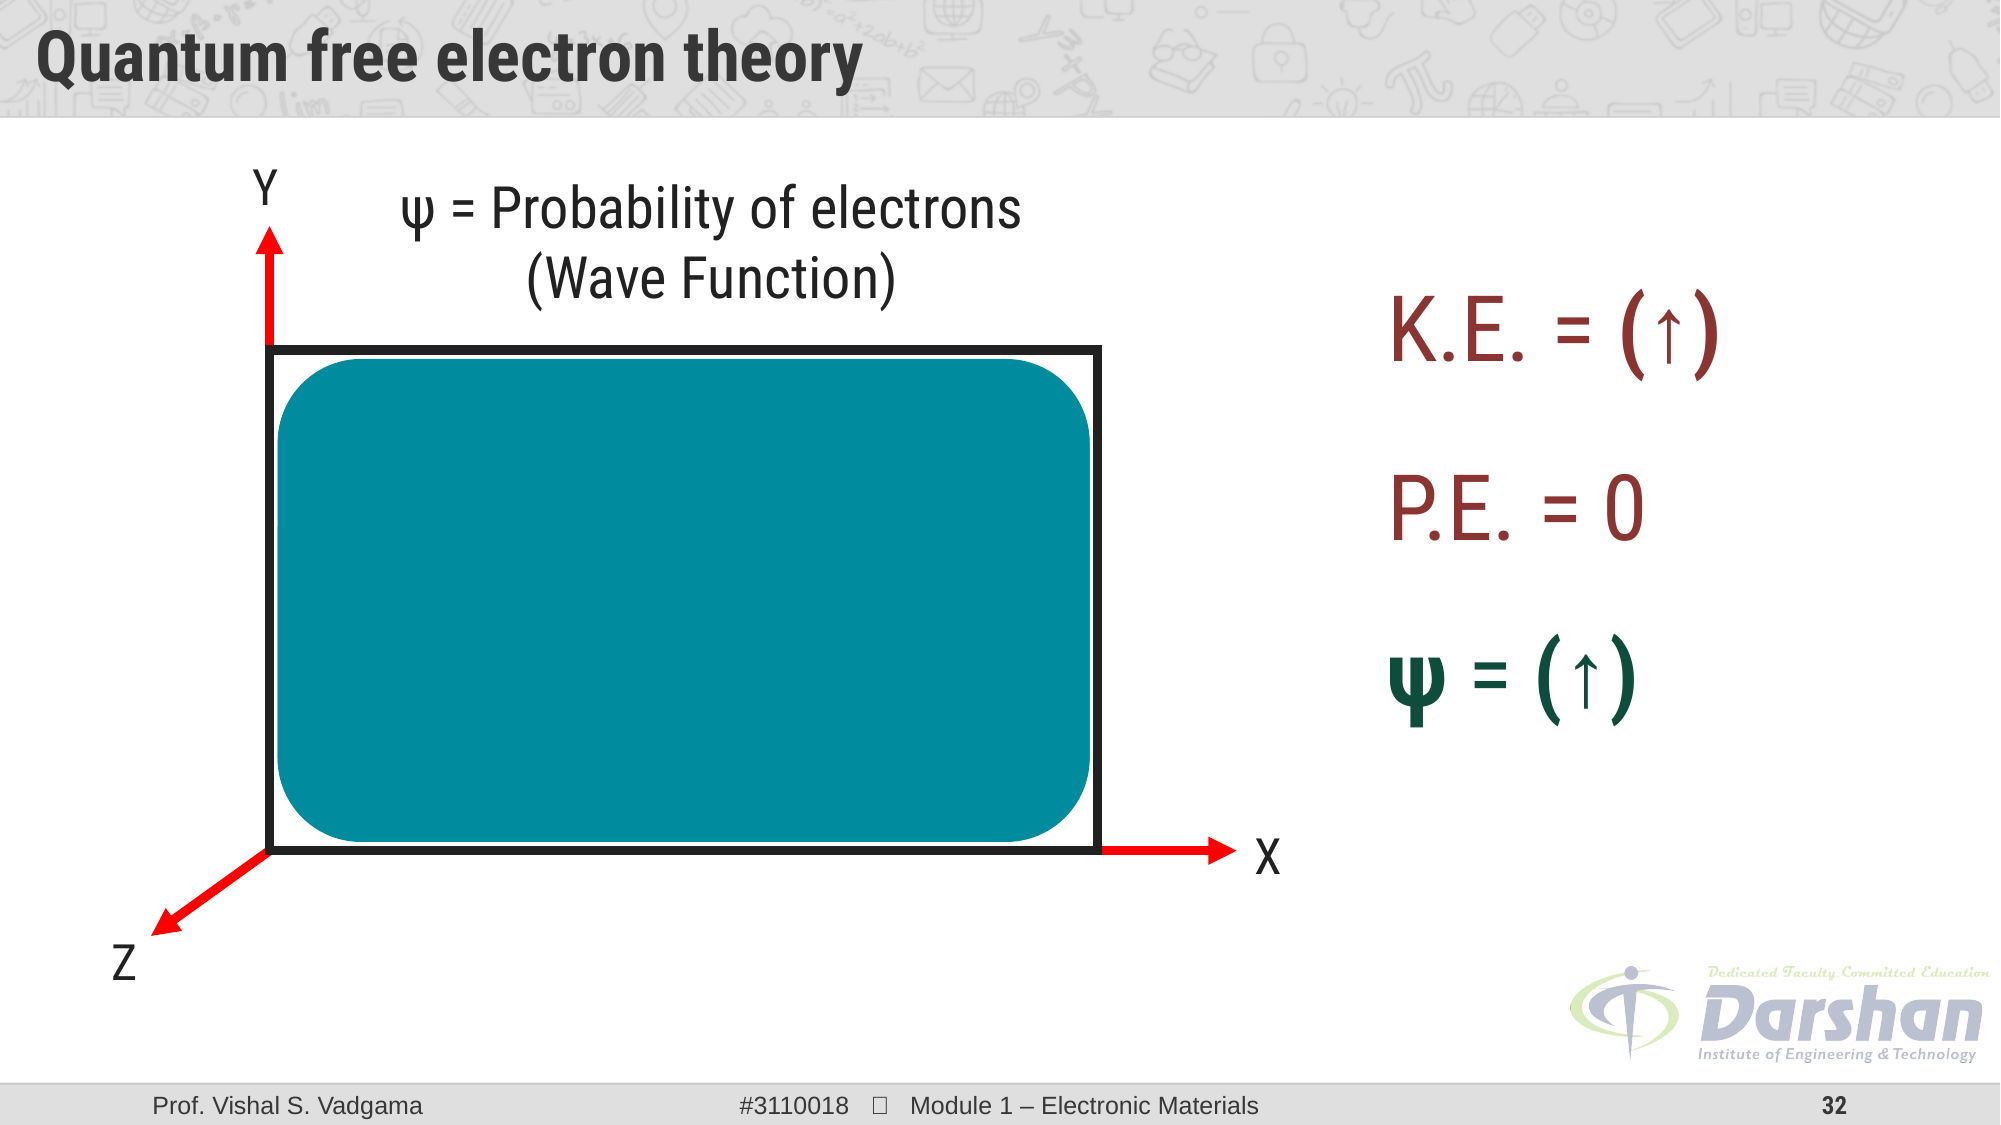

# Quantum free electron theory
Y
ψ = Probability of electrons
(Wave Function)
K.E. = (↑)

P.E. = 0
e-
e-
e-
ψ = (↑)
e-
e-
X
Z